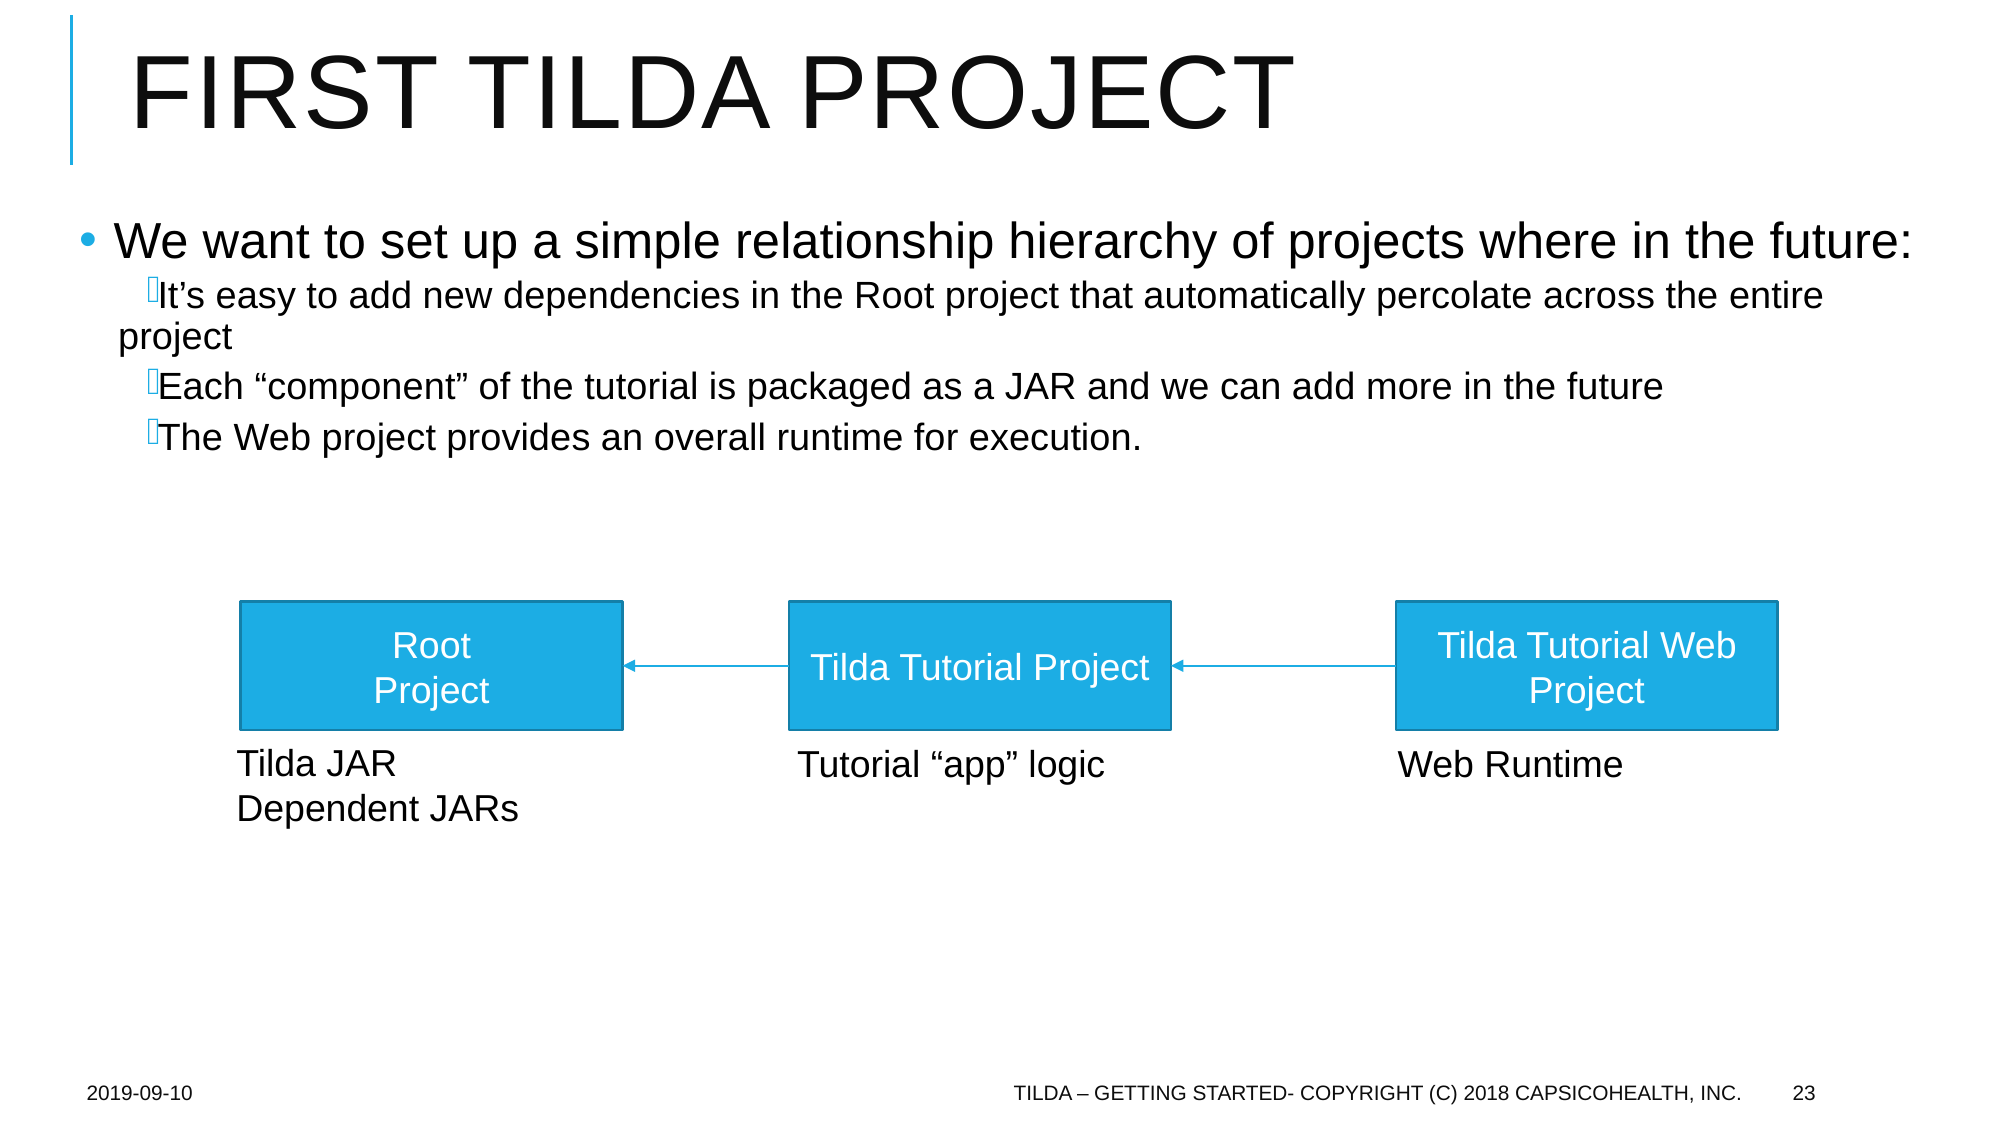

# First Tilda Project
We want to set up a simple relationship hierarchy of projects where in the future:
It’s easy to add new dependencies in the Root project that automatically percolate across the entire project
Each “component” of the tutorial is packaged as a JAR and we can add more in the future
The Web project provides an overall runtime for execution.

Root
Project
Tilda Tutorial Project
Tilda Tutorial Web
Project
Tilda JAR
Dependent JARs
Tutorial “app” logic
Web Runtime
2019-09-10
Tilda – Getting Started- Copyright (c) 2018 CapsicoHealth, Inc.
23